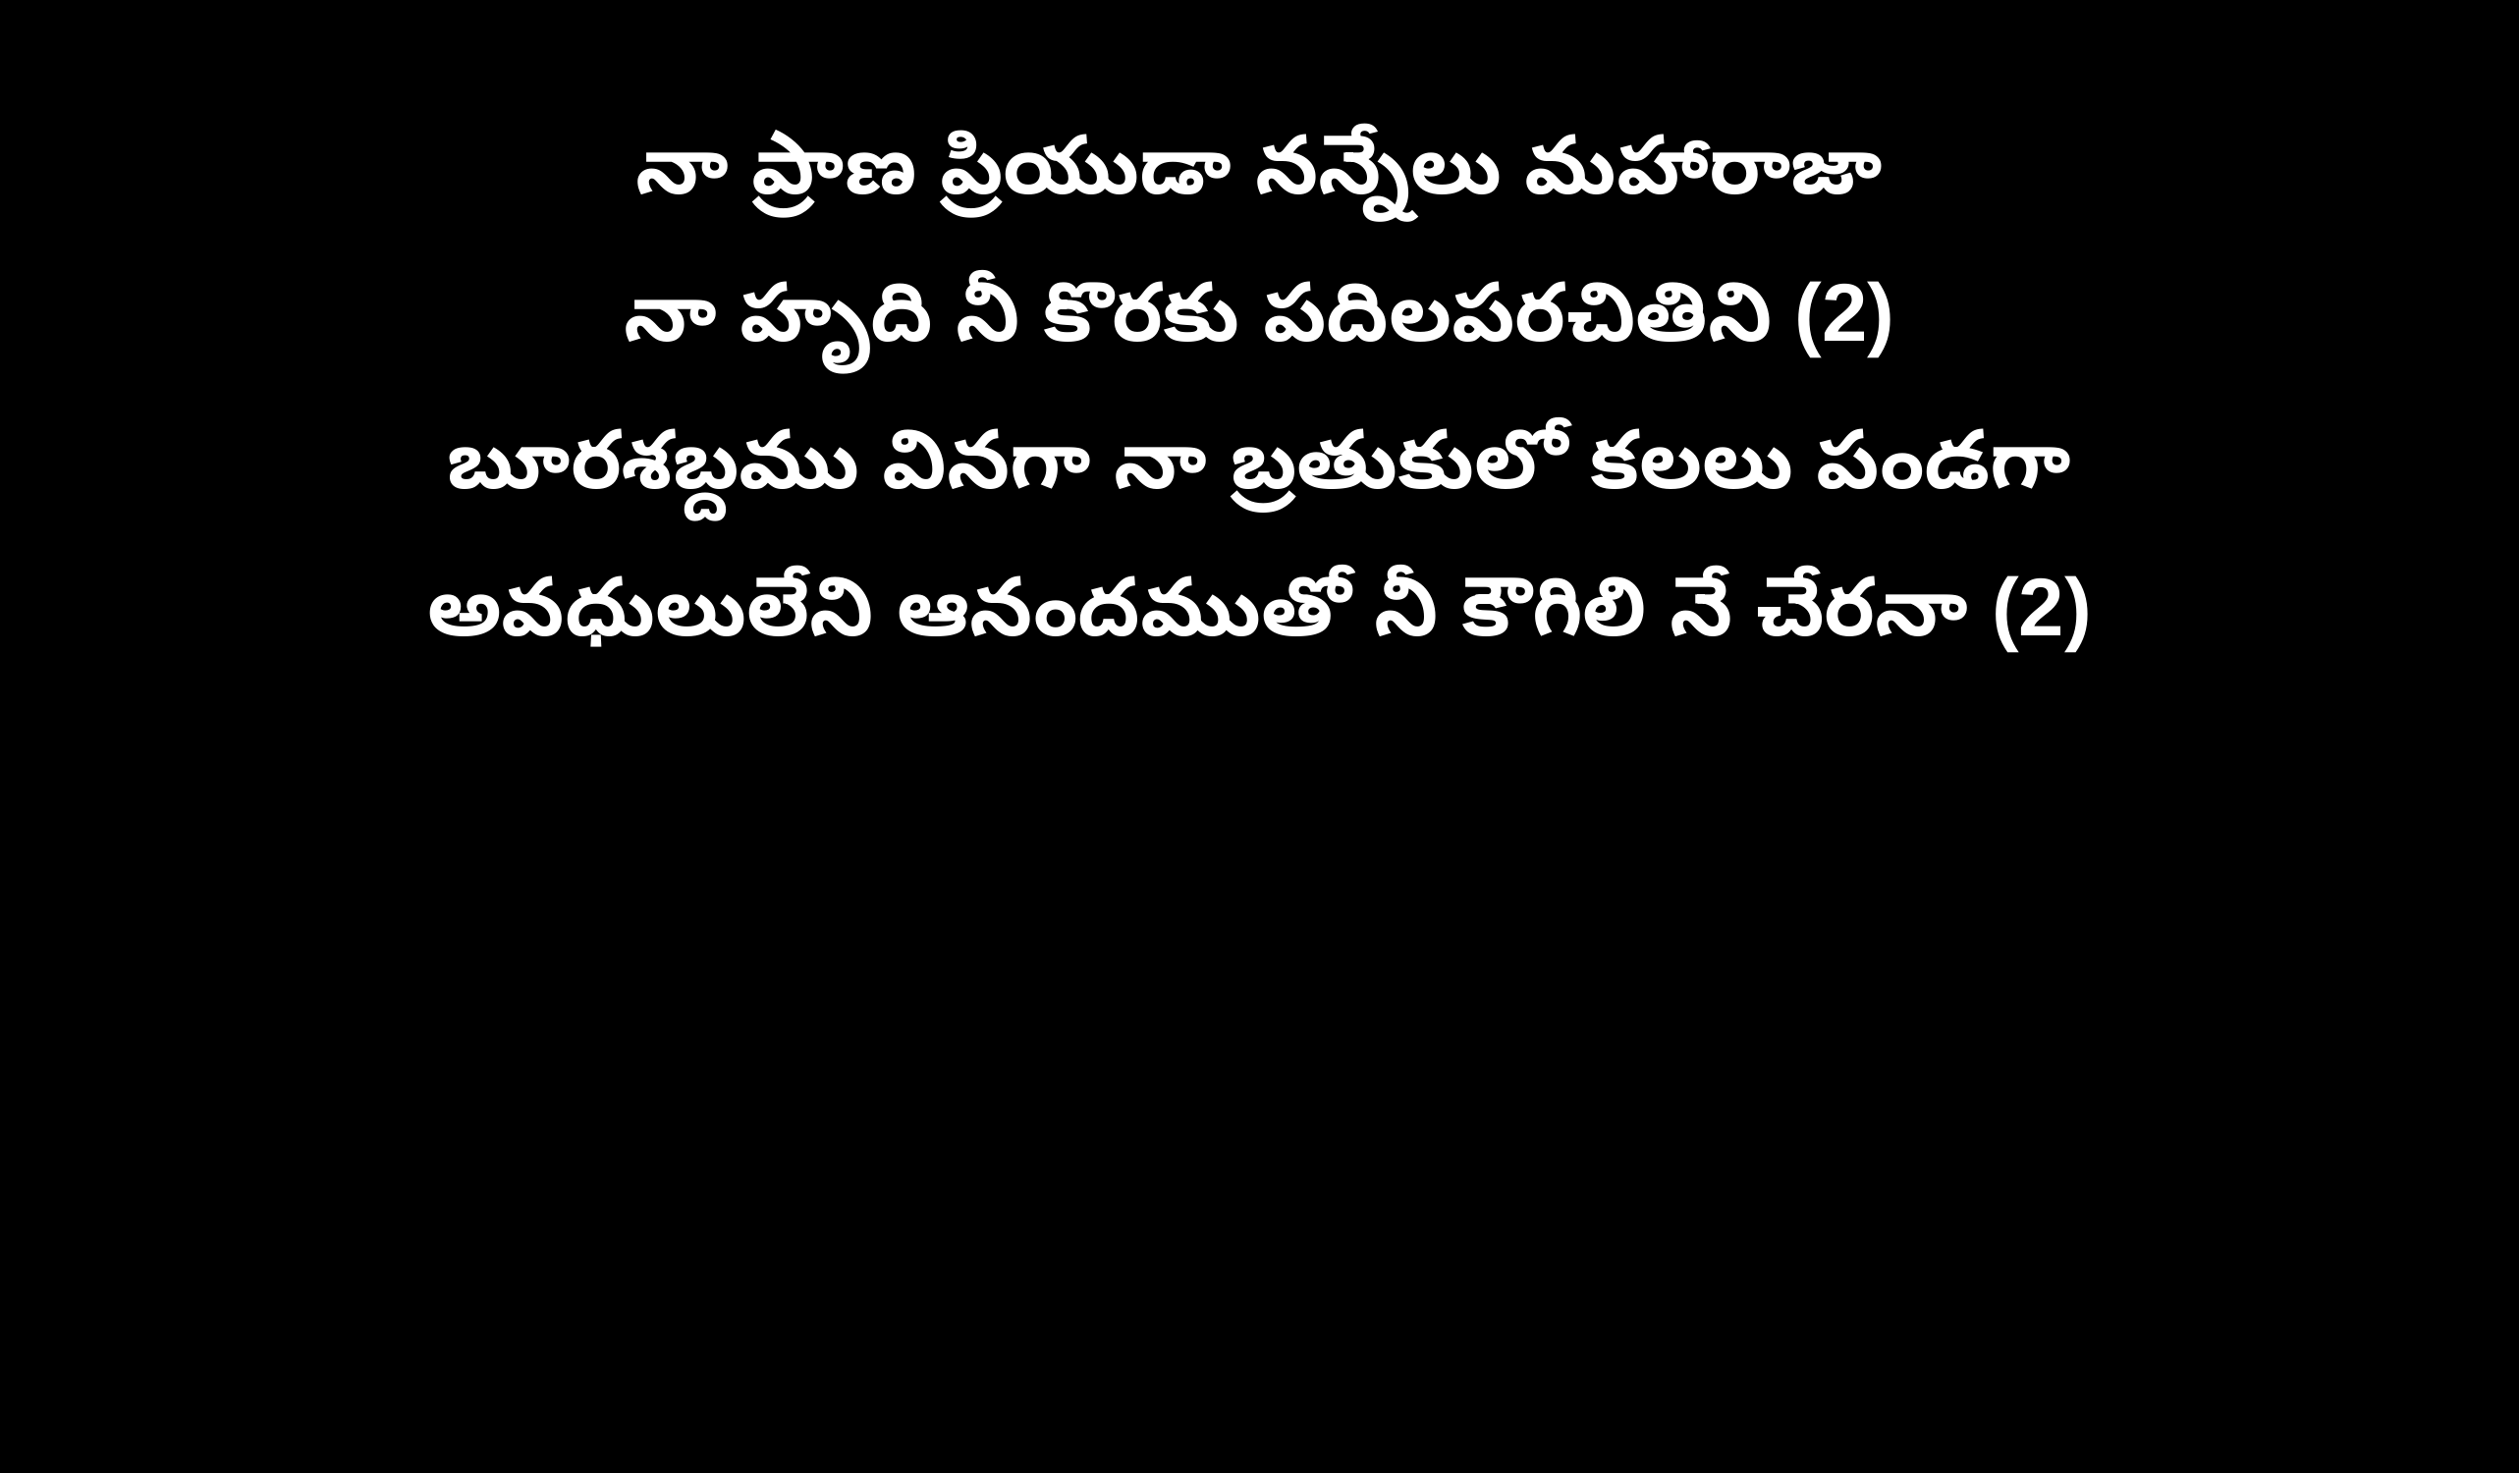

నా ప్రాణ ప్రియుడా నన్నేలు మహారాజా
నా హృది నీ కొరకు పదిలపరచితిని (2)
బూరశబ్దము వినగా నా బ్రతుకులో కలలు పండగా
అవధులులేని ఆనందముతో నీ కౌగిలి నే చేరనా (2)